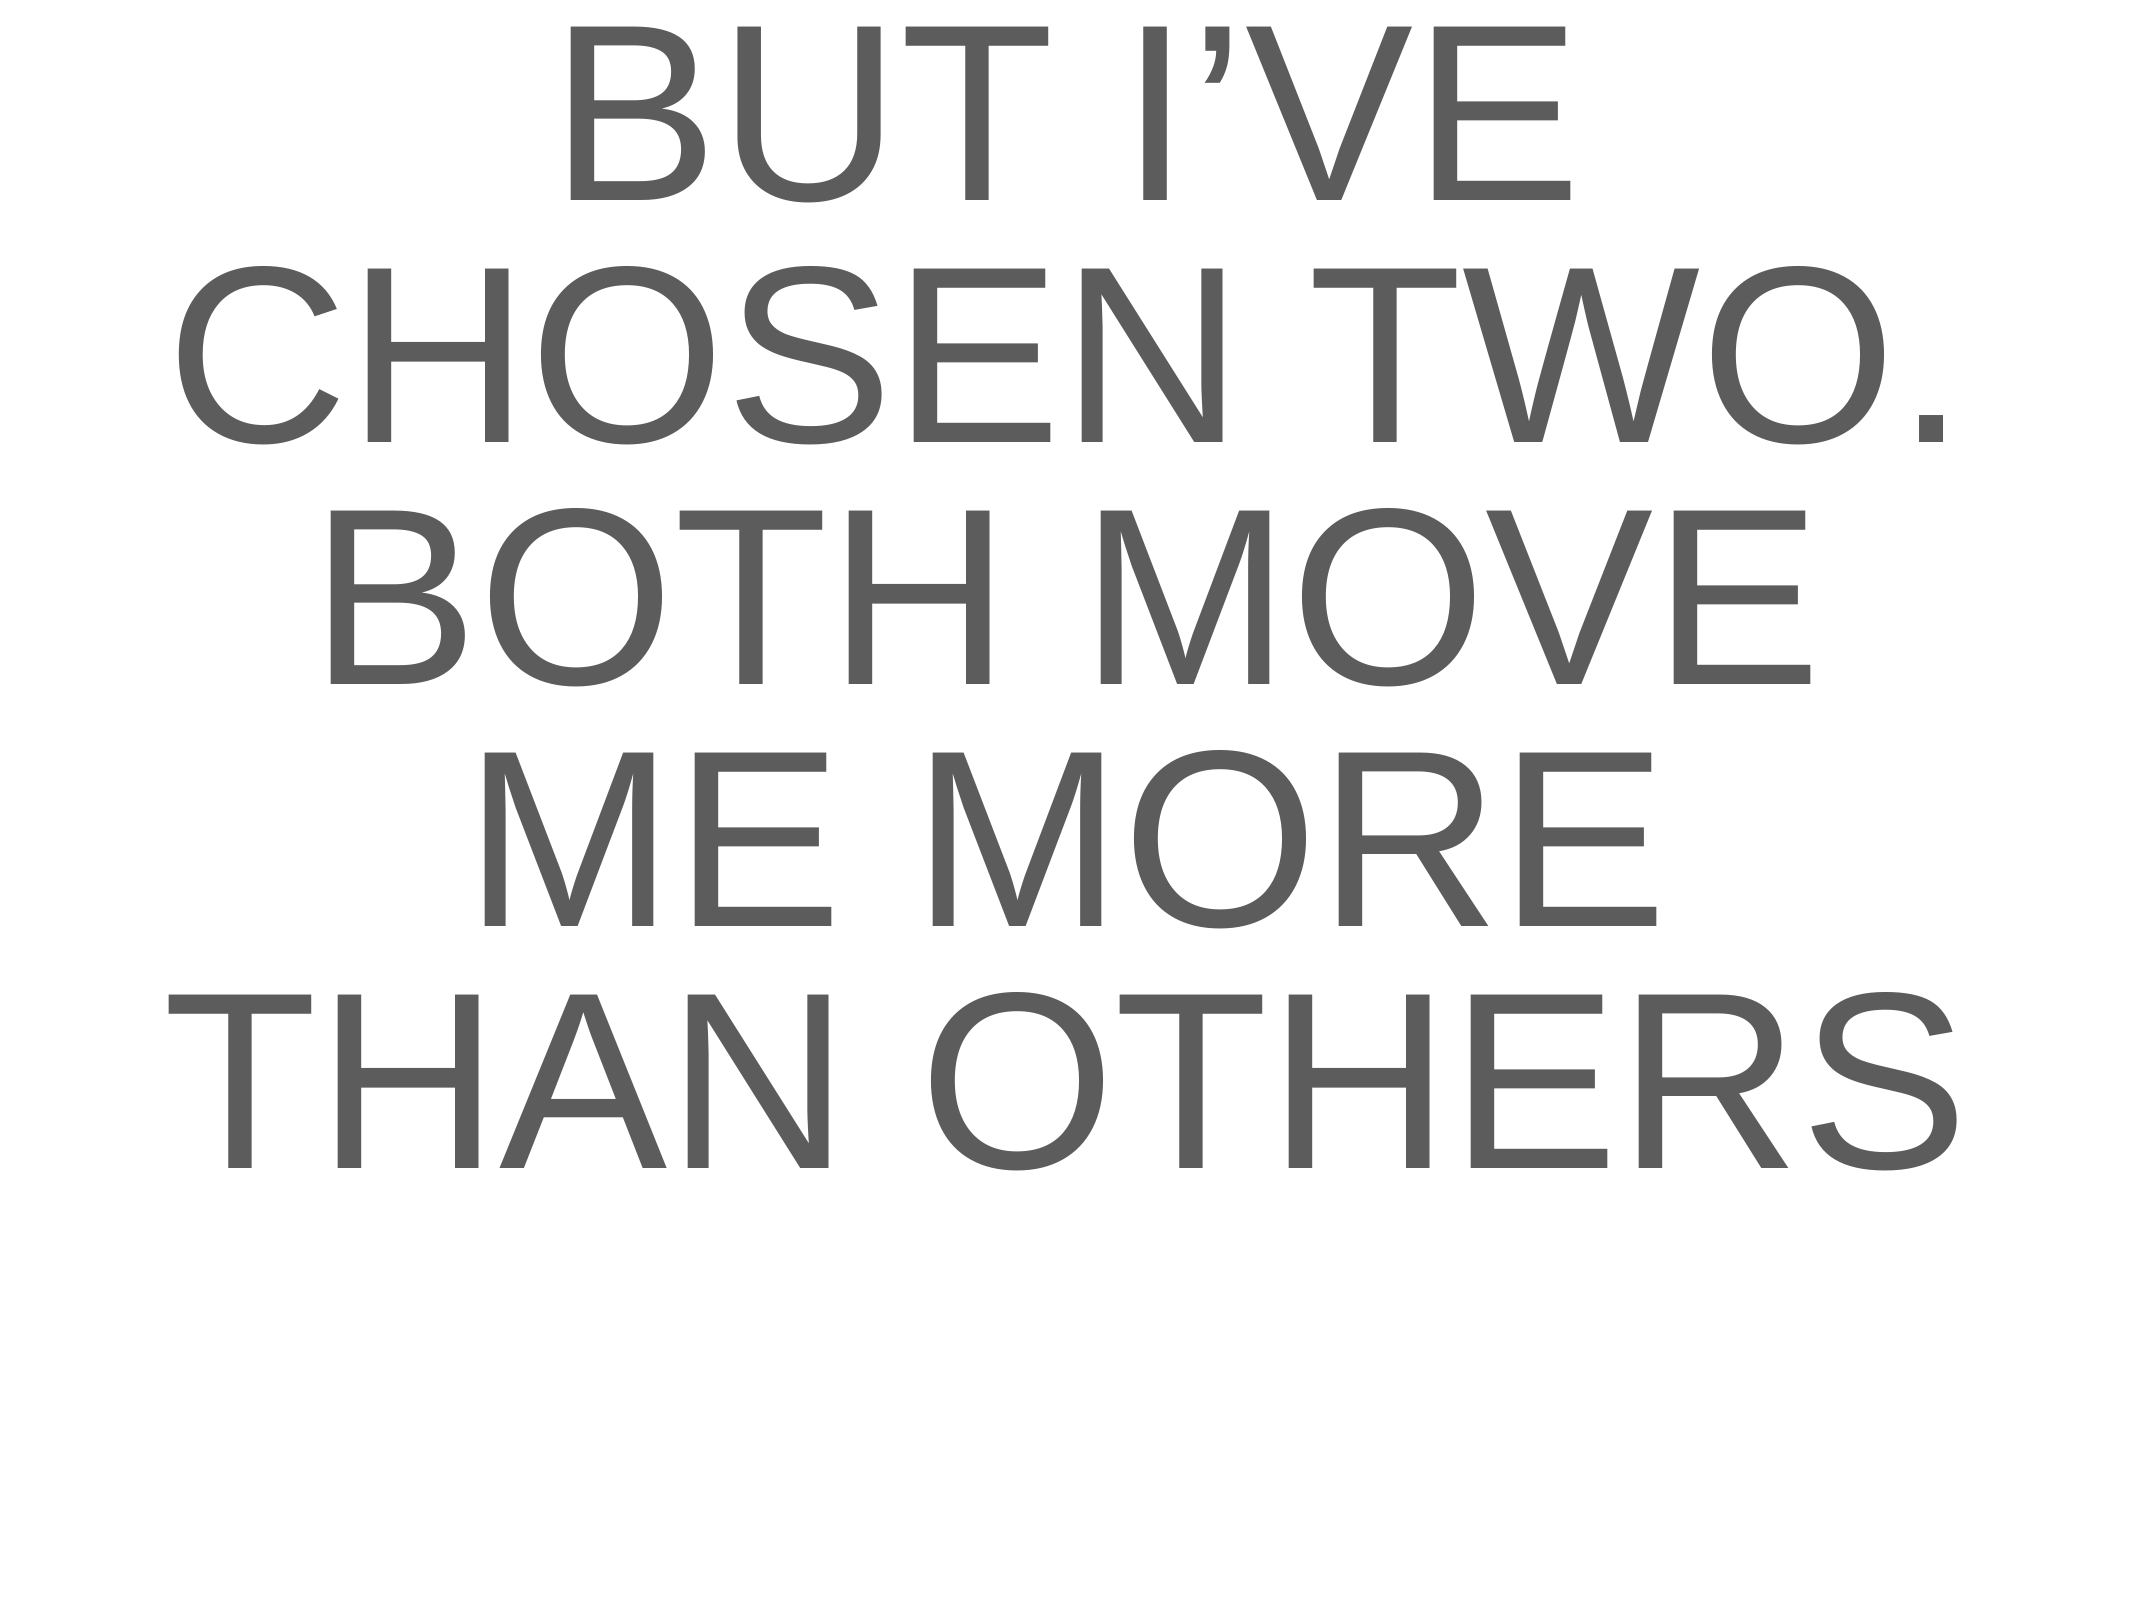

# but i’ve chosen two.
both move me more than others